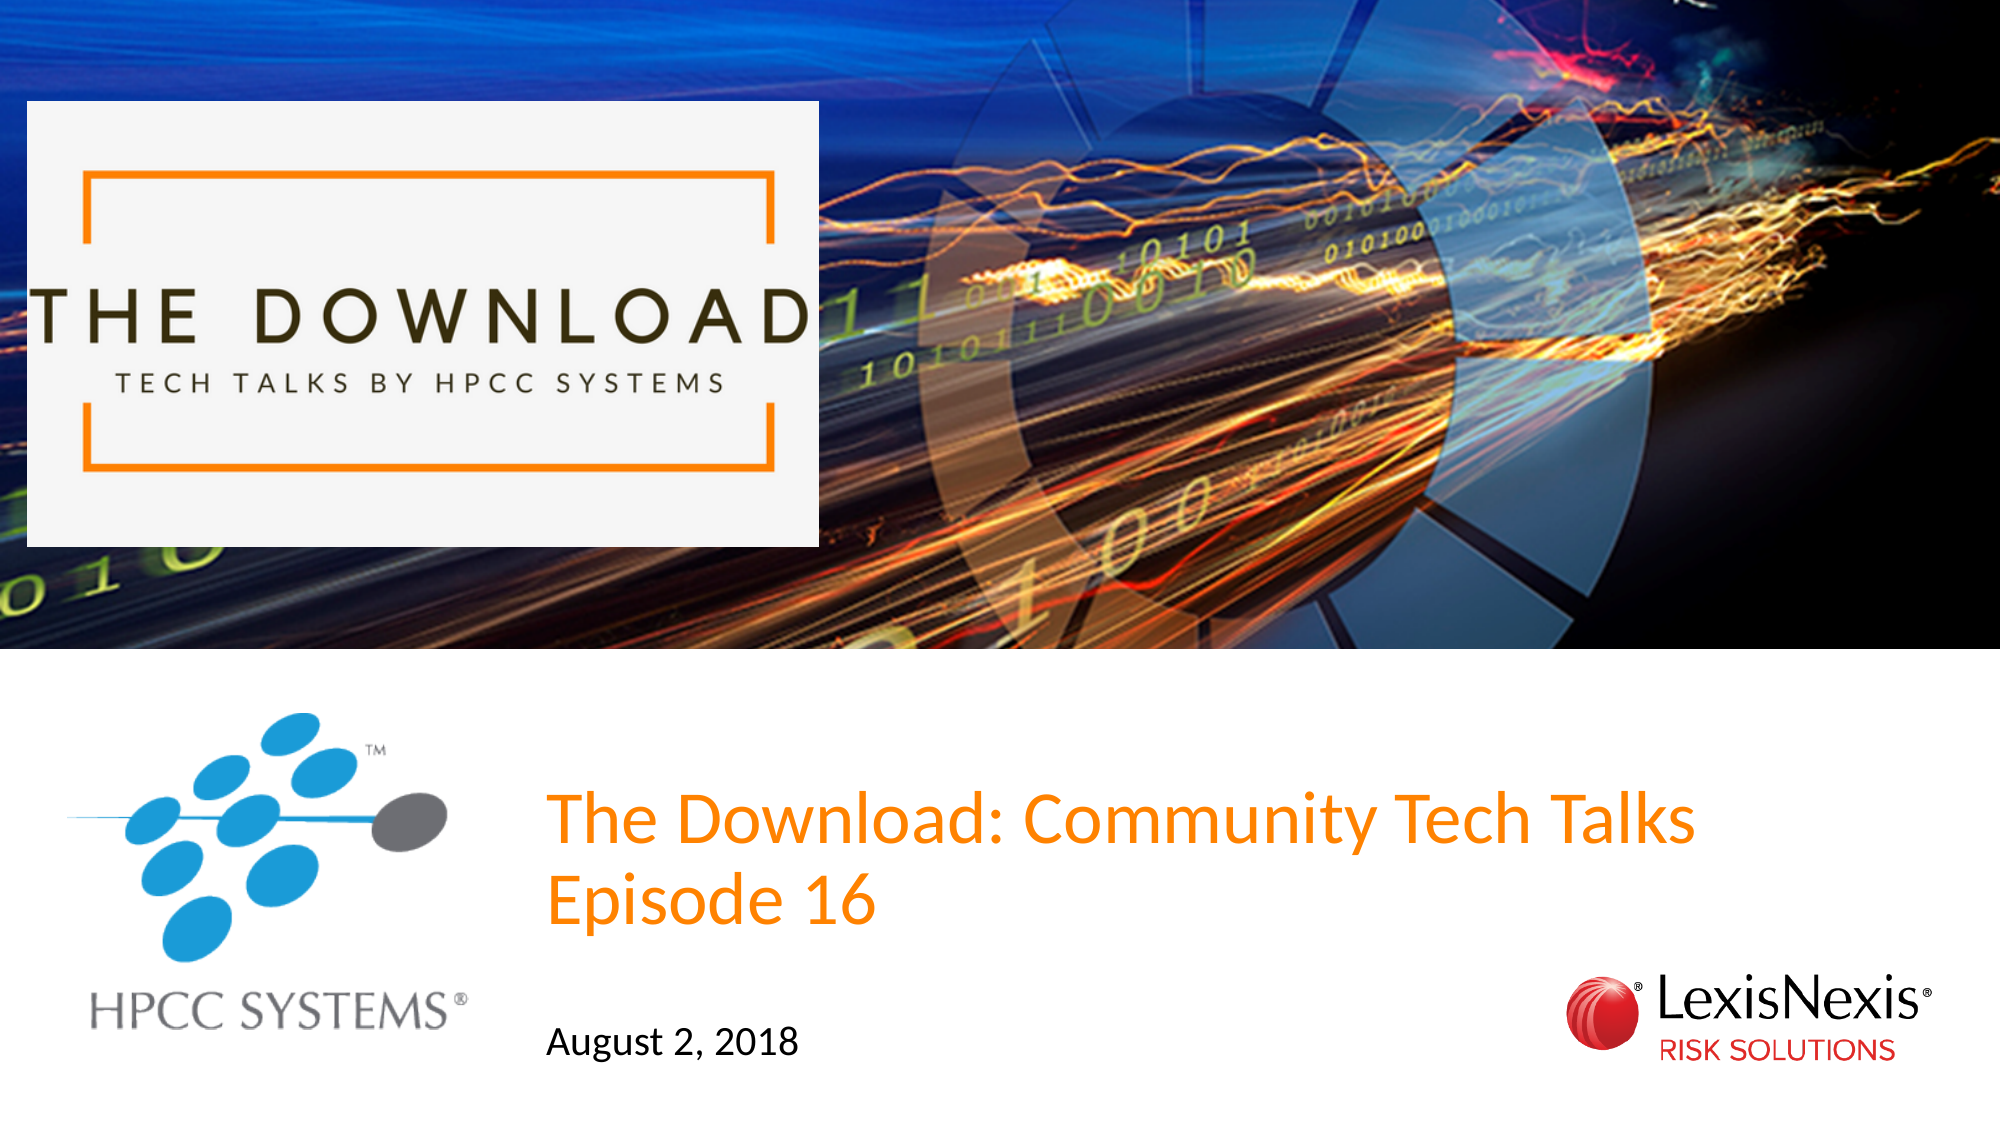

# The Download: Community Tech Talks Episode 16
August 2, 2018